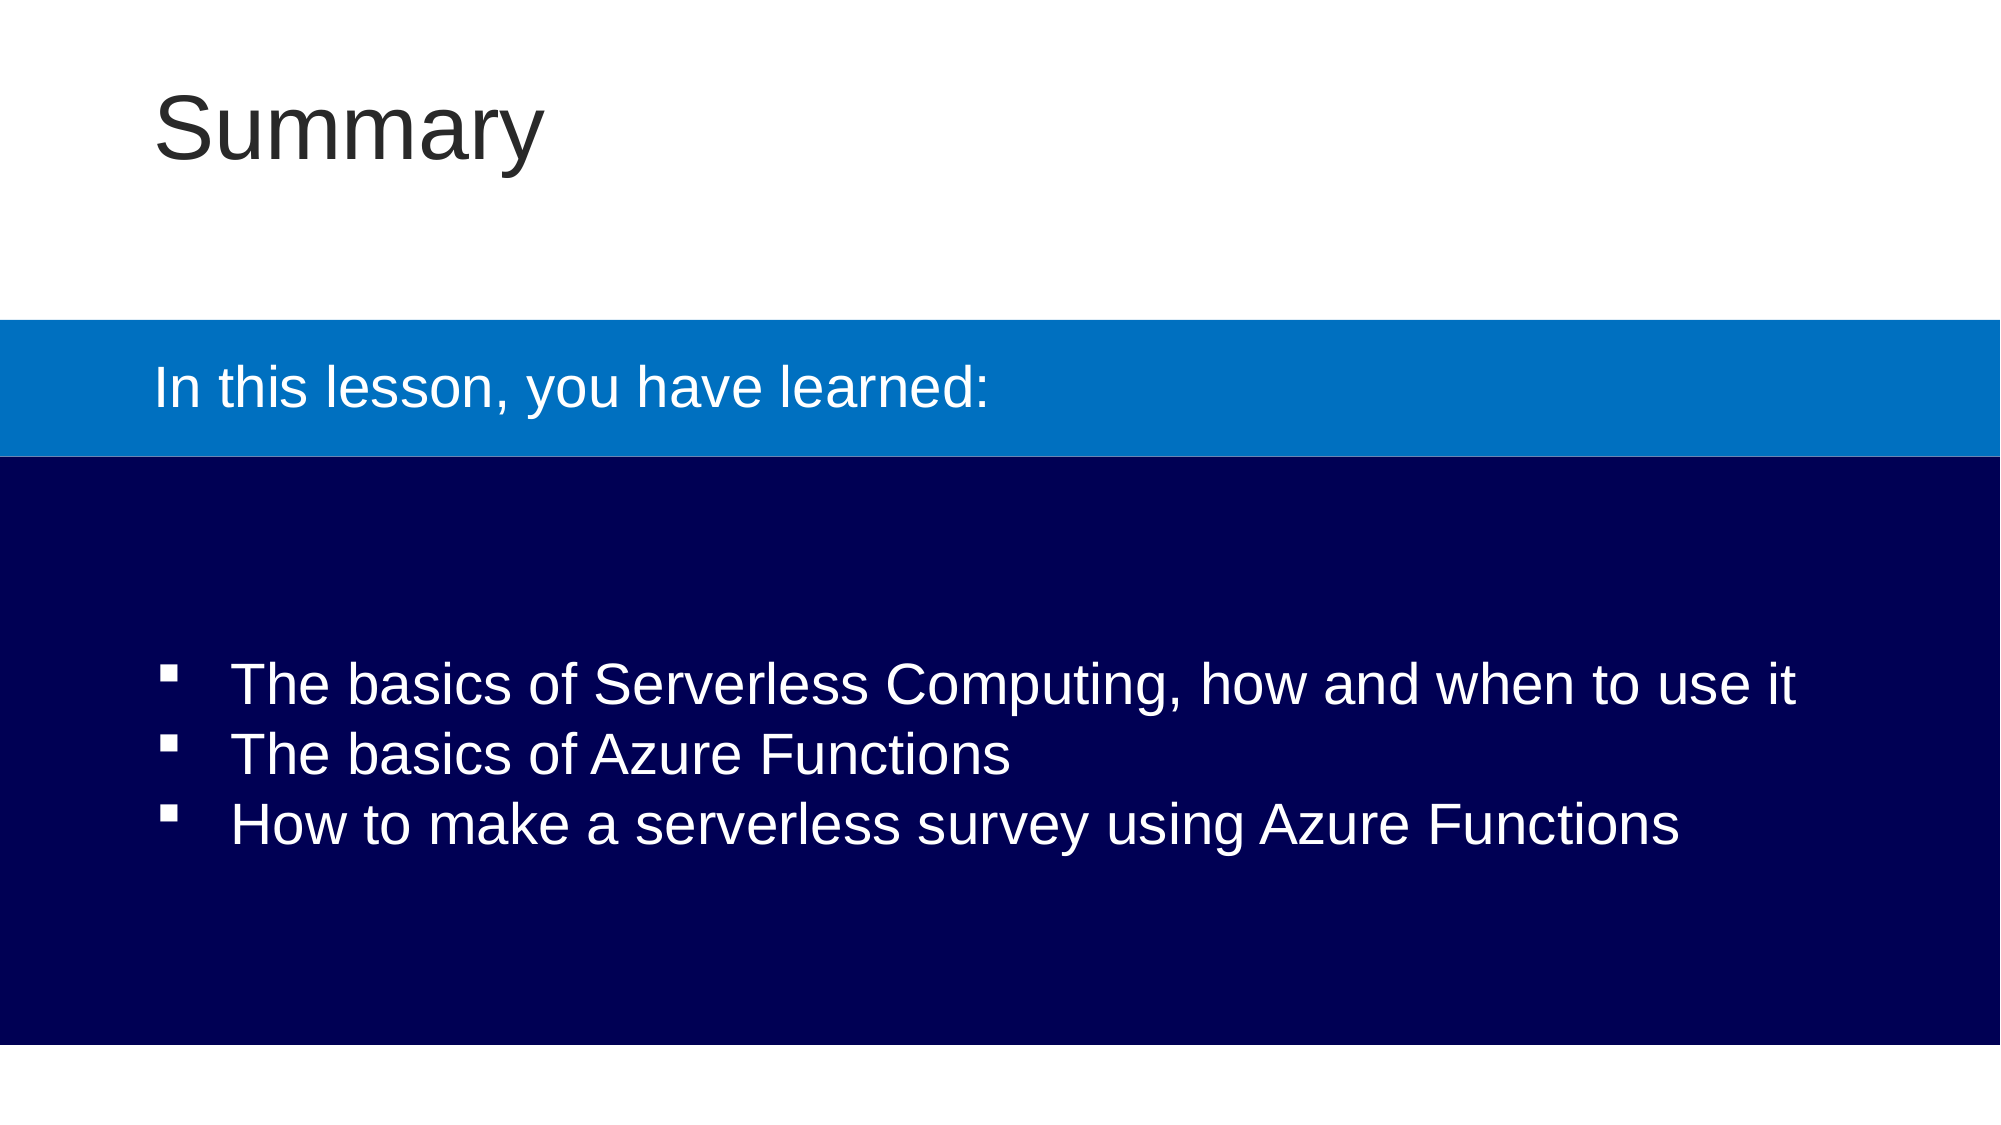

Summary

In this lesson, you have learned:
The basics of Serverless Computing, how and when to use it
The basics of Azure Functions
How to make a serverless survey using Azure Functions